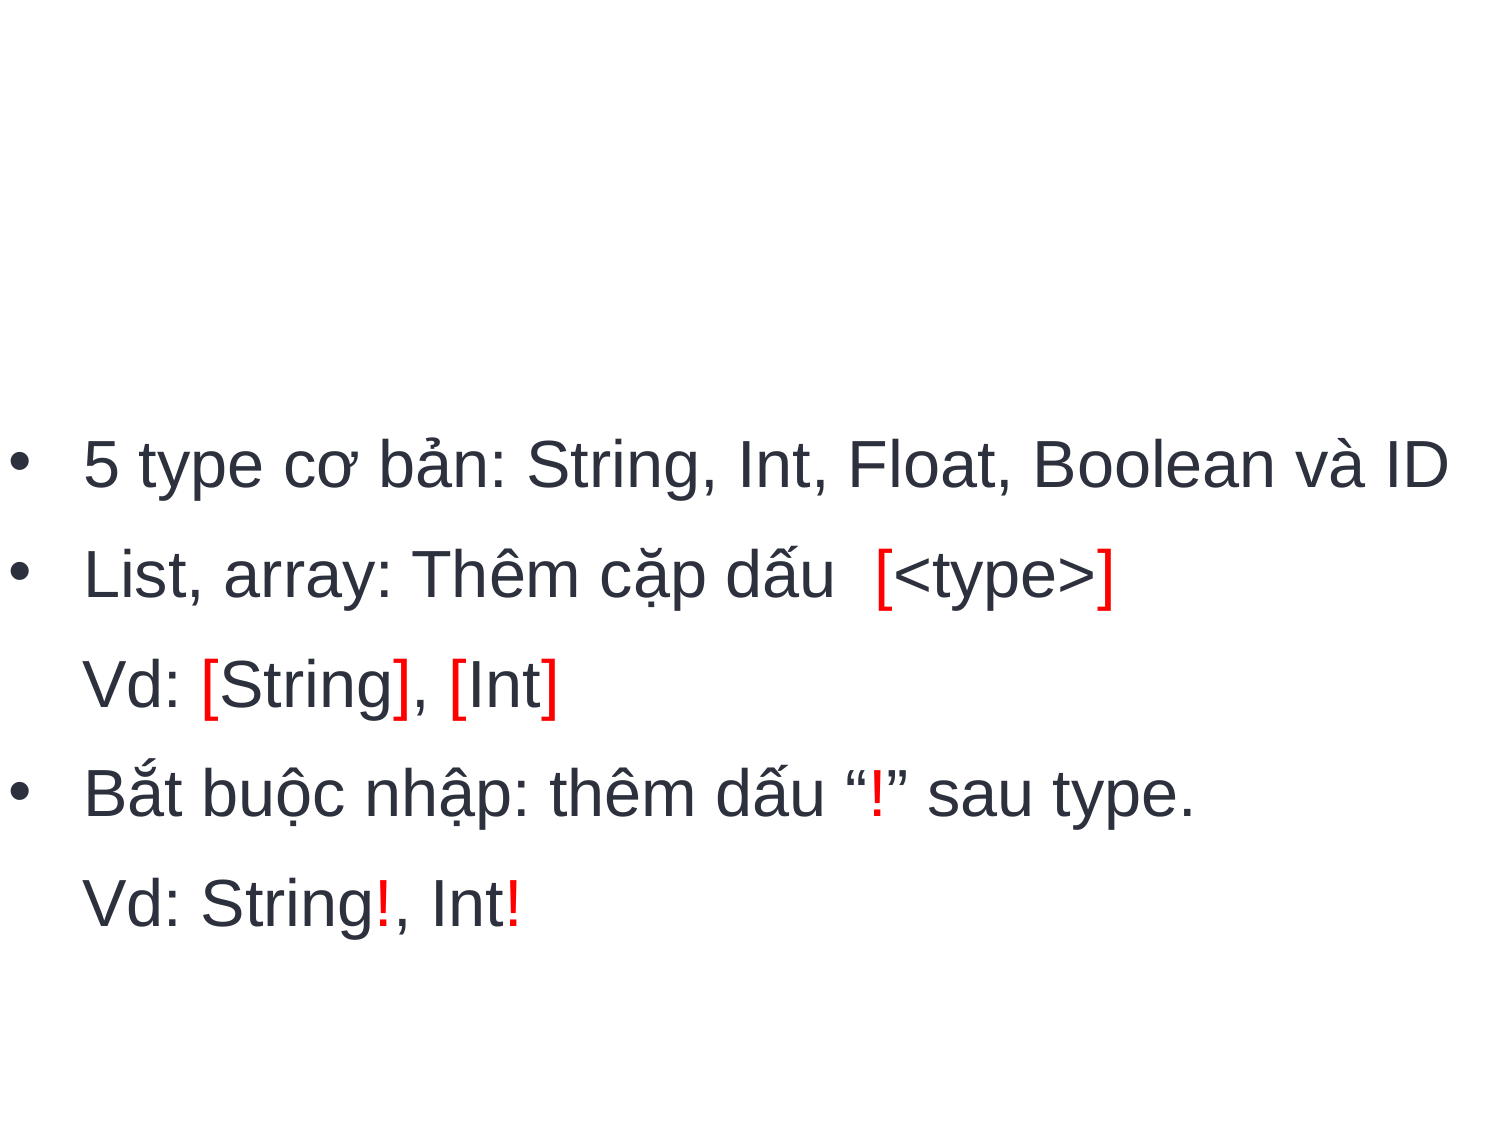

Schema và Type
5 type cơ bản: String, Int, Float, Boolean và ID
List, array: Thêm cặp dấu  [<type>]
    Vd: [String], [Int]
Bắt buộc nhập: thêm dấu “!” sau type.
    Vd: String!, Int!